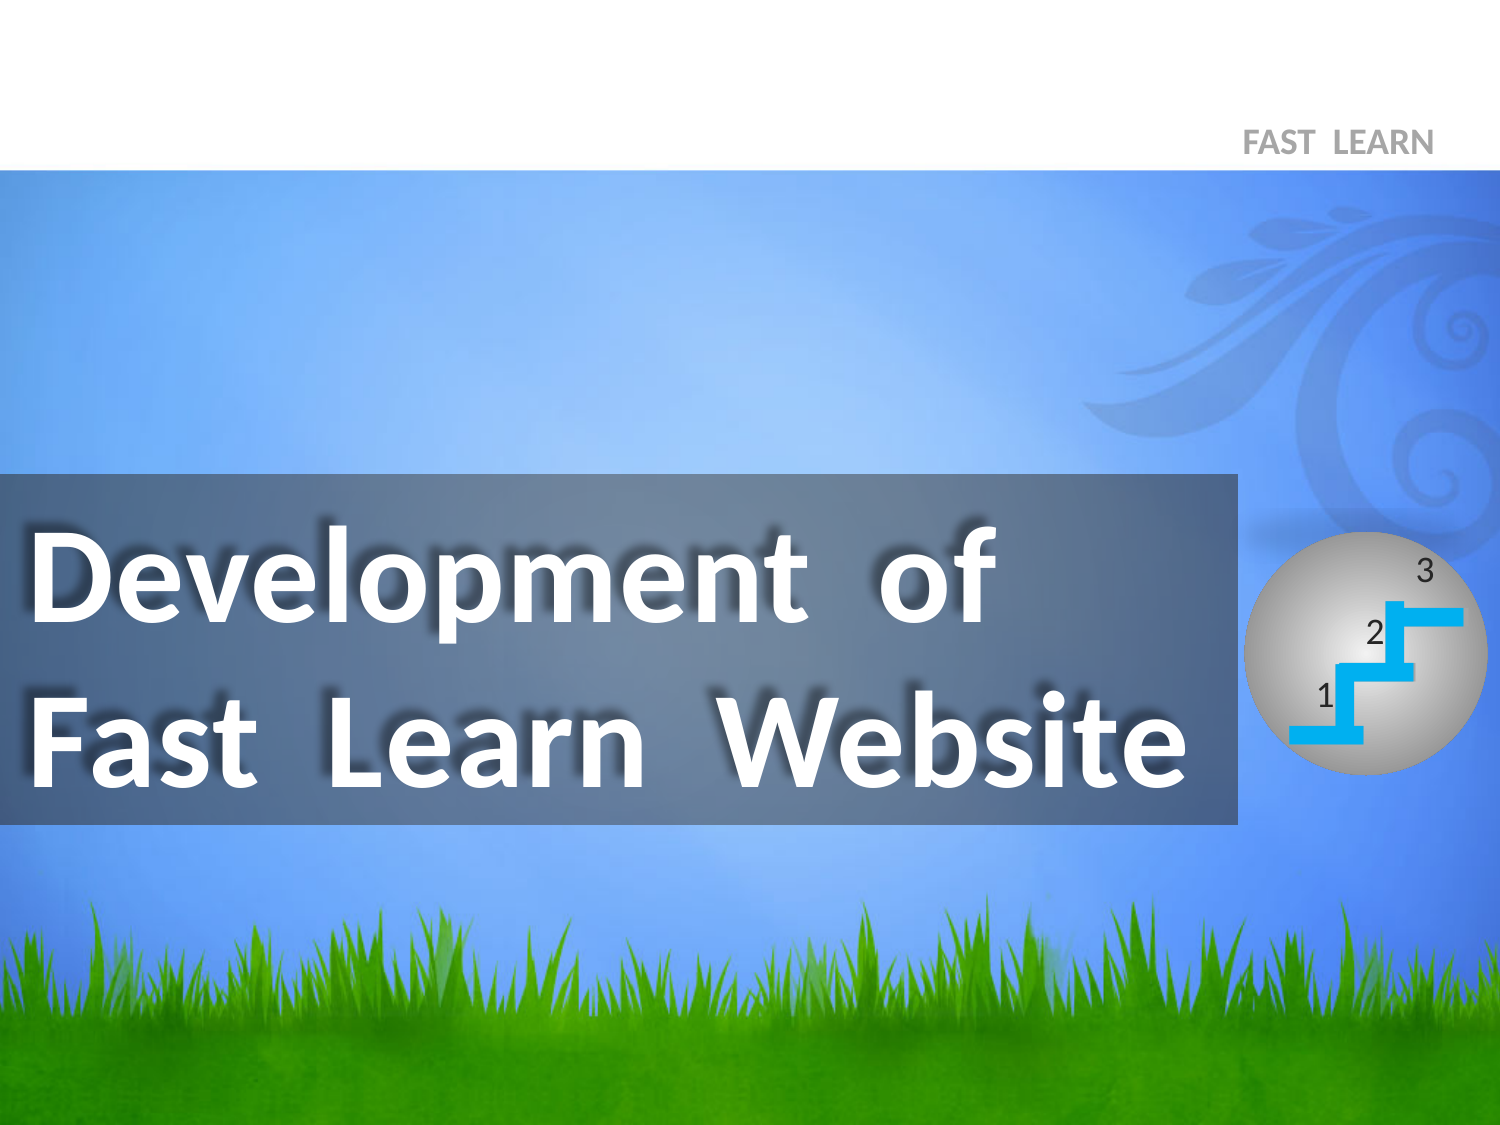

FAST  LEARN
-
-
-
-
-
-
# Development  of  Fast  Learn  Website

-
-
3
-
-
2
1